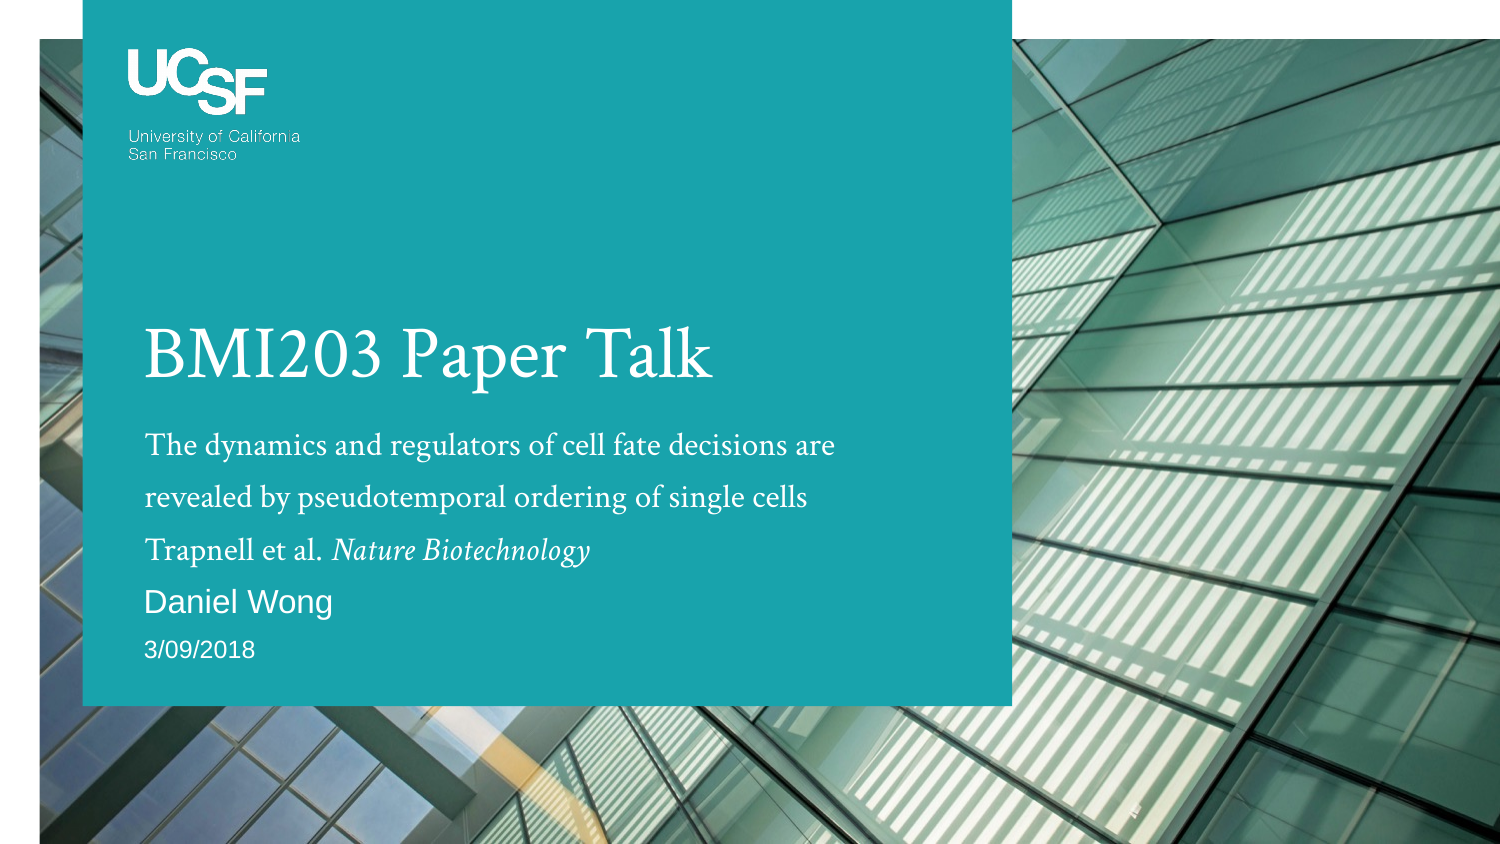

# BMI203 Paper Talk
The dynamics and regulators of cell fate decisions are
revealed by pseudotemporal ordering of single cells
Trapnell et al. Nature Biotechnology

Daniel Wong
3/09/2018